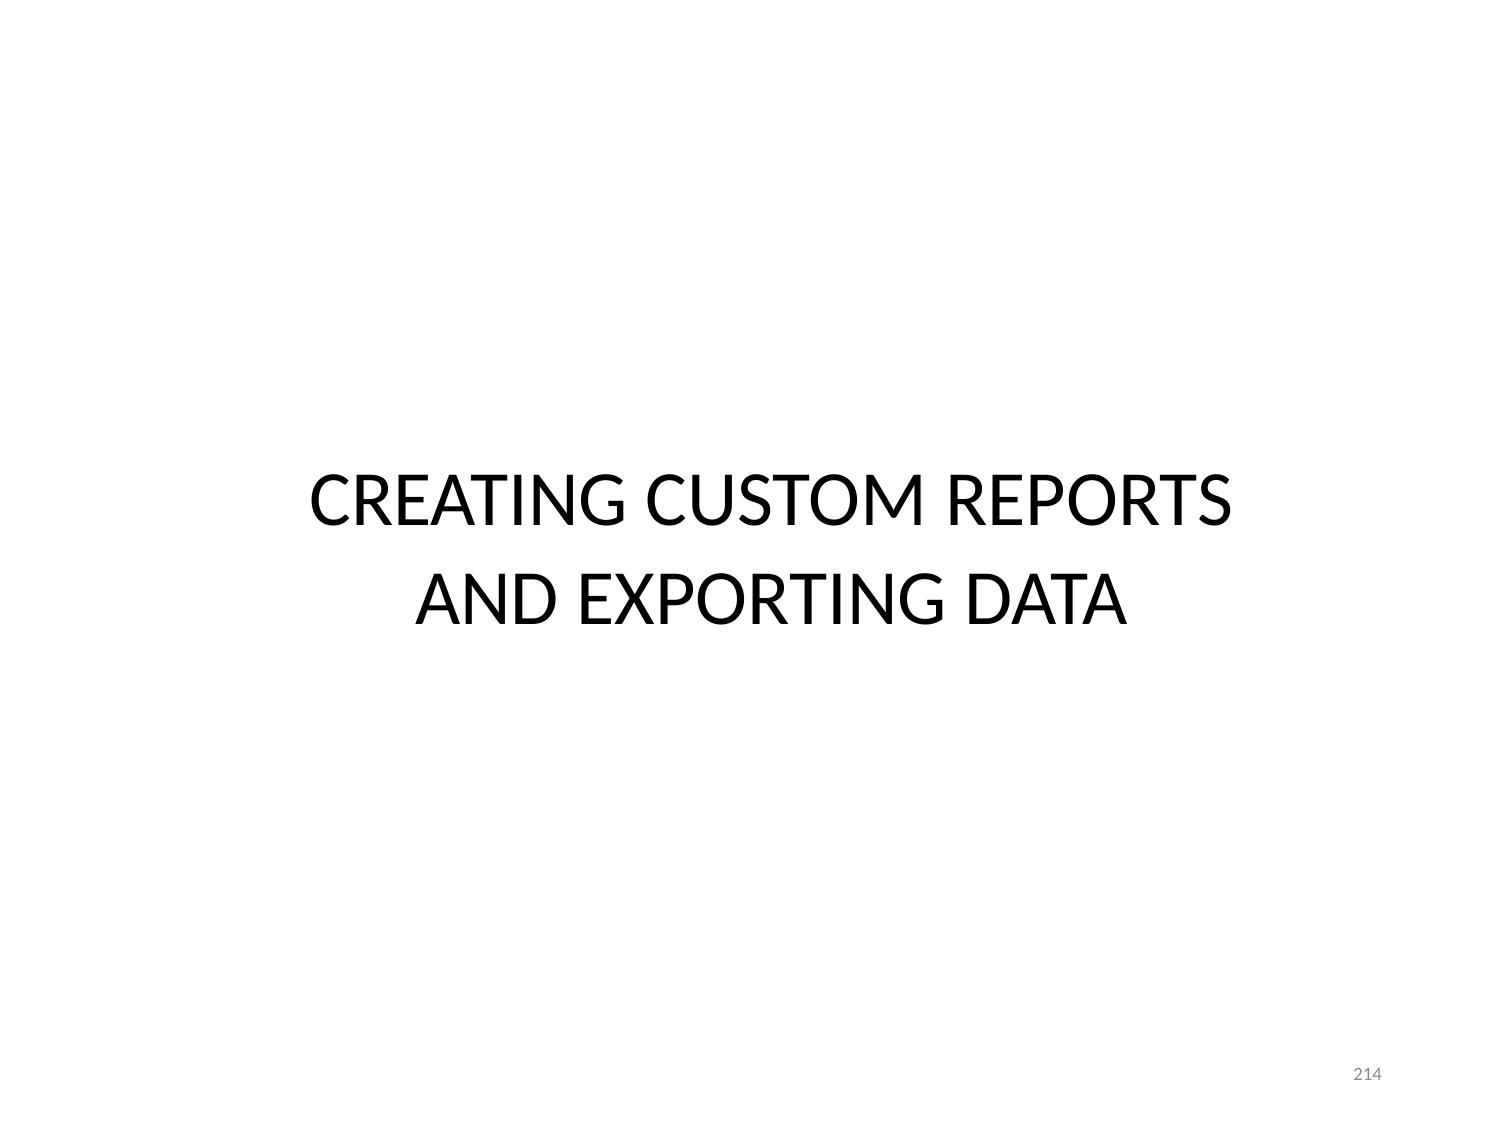

CREATING CUSTOM REPORTS
AND EXPORTING DATA
214